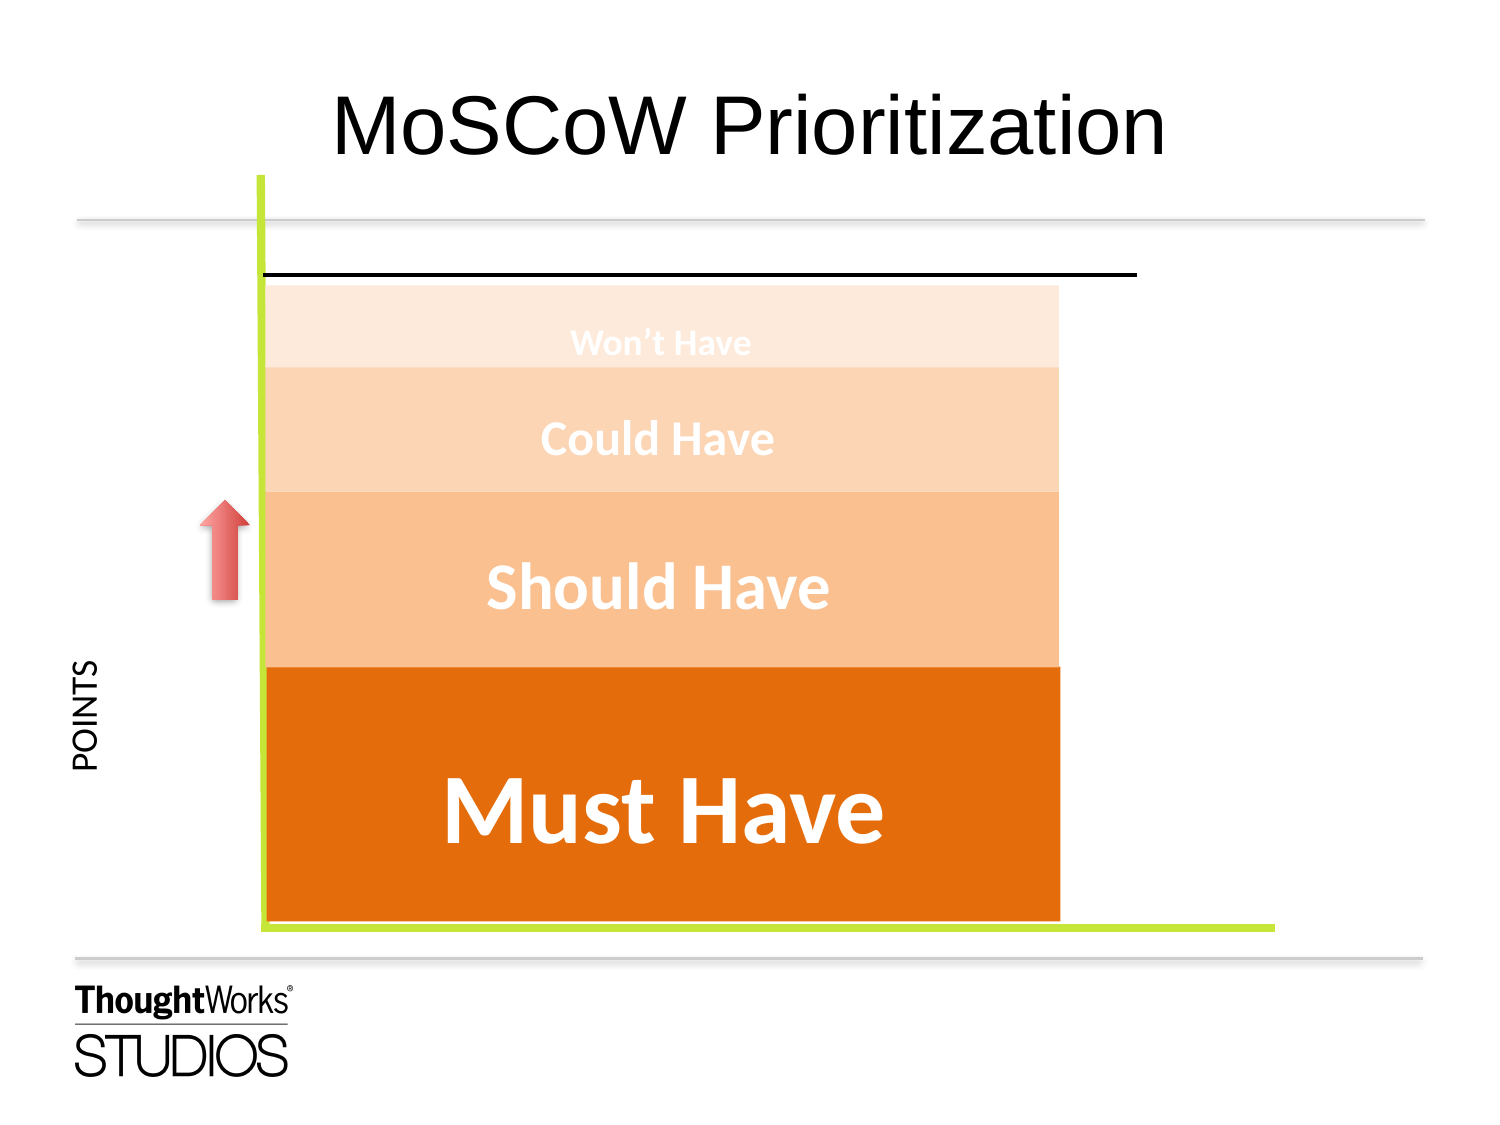

# MoSCoW Prioritization

Won’t Have

Could Have

Should Have
POINTS

Must Have